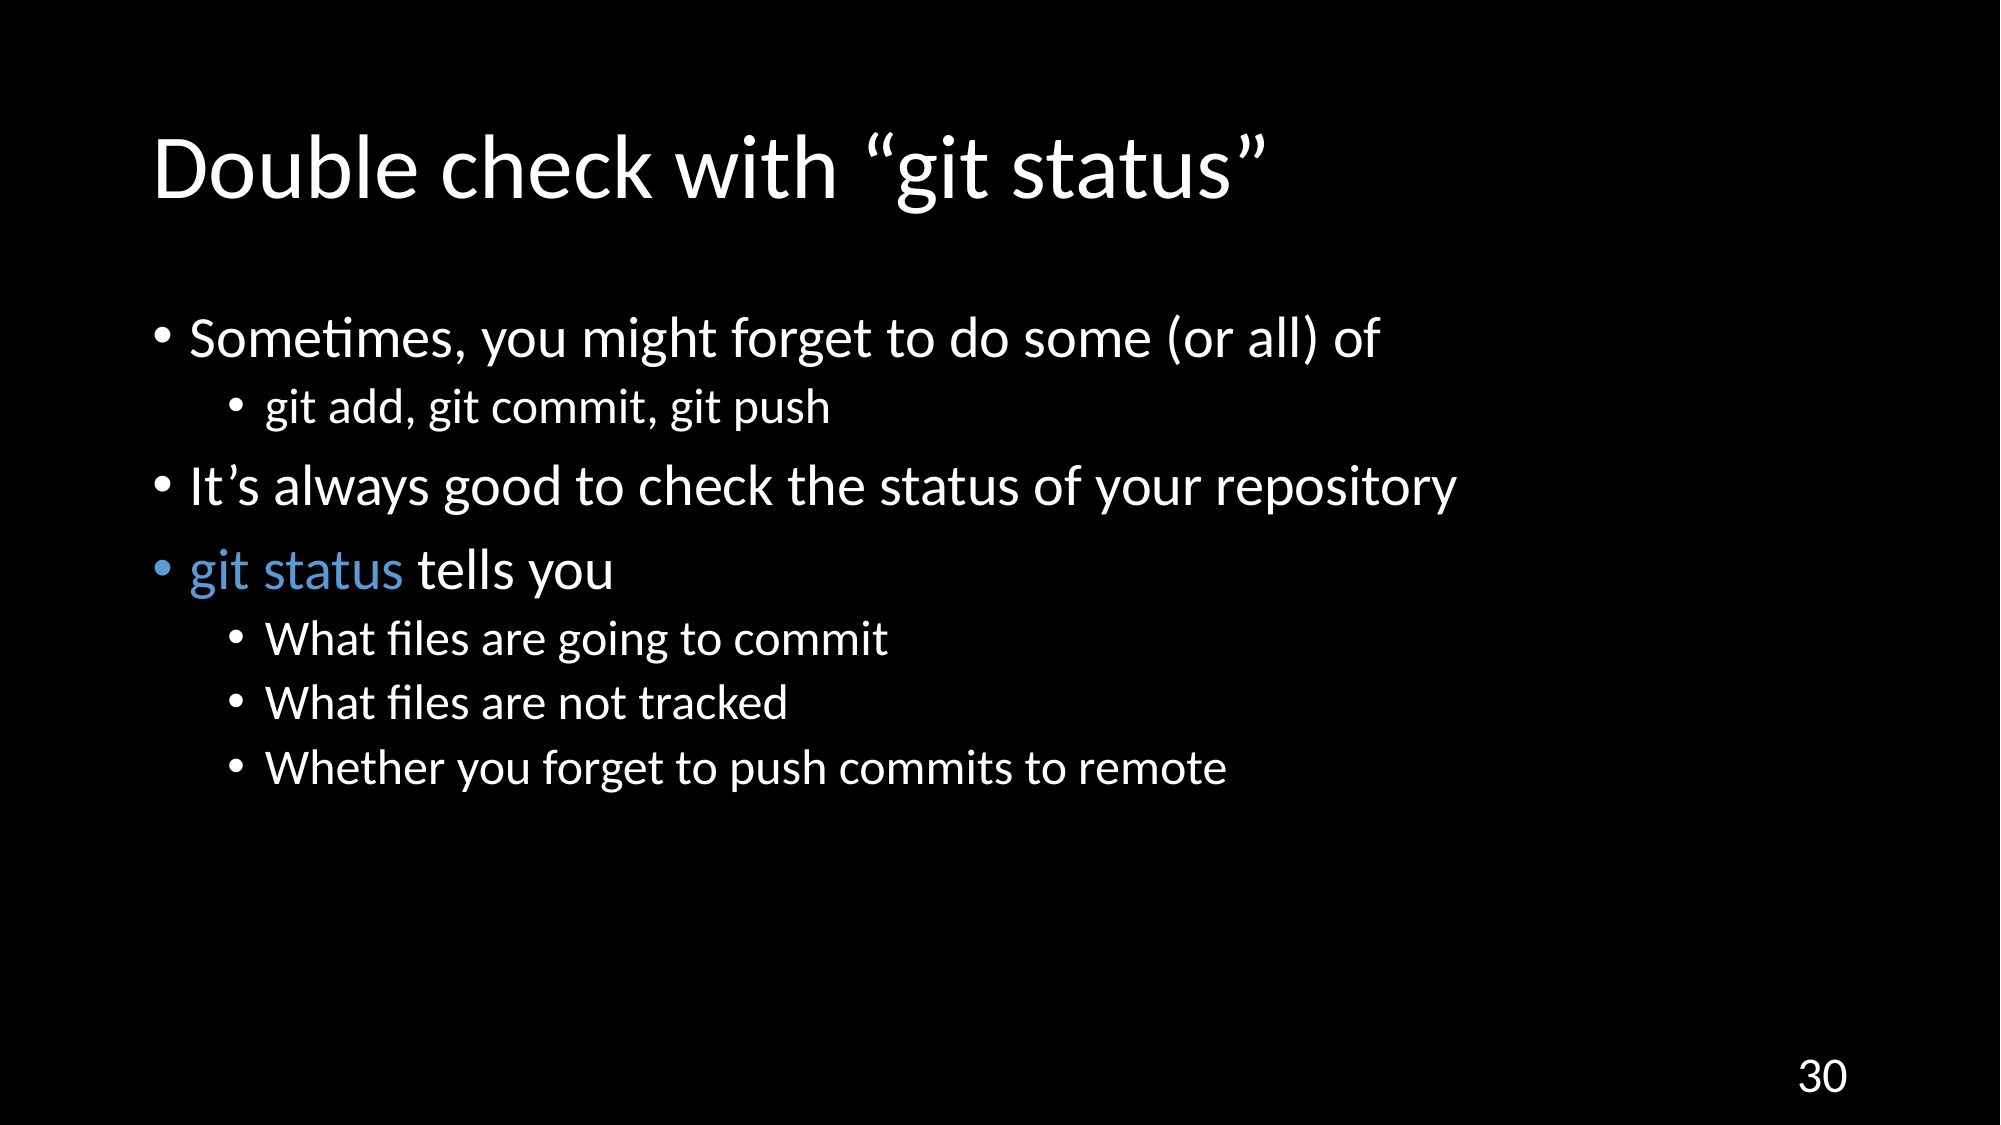

# Double check with “git status”
Sometimes, you might forget to do some (or all) of
git add, git commit, git push
It’s always good to check the status of your repository
git status tells you
What files are going to commit
What files are not tracked
Whether you forget to push commits to remote
30